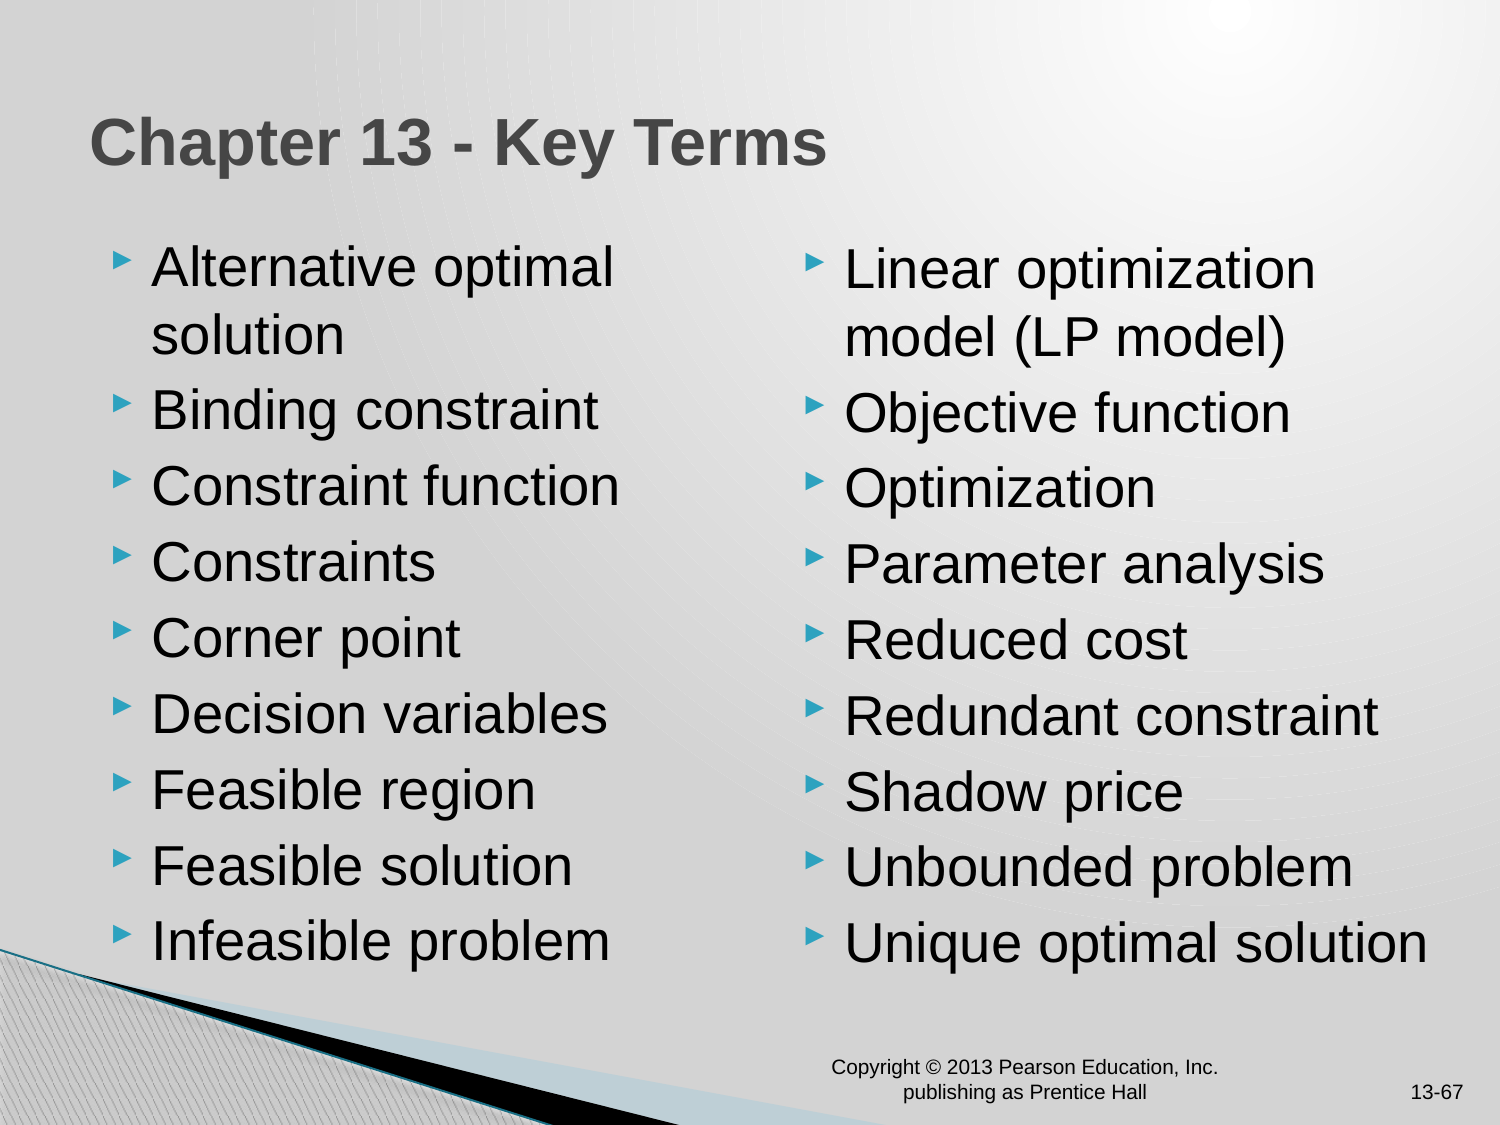

# Chapter 13 - Key Terms
Alternative optimal solution
Binding constraint
Constraint function
Constraints
Corner point
Decision variables
Feasible region
Feasible solution
Infeasible problem

Linear optimization model (LP model)
Objective function
Optimization
Parameter analysis
Reduced cost
Redundant constraint
Shadow price
Unbounded problem
Unique optimal solution
Copyright © 2013 Pearson Education, Inc. publishing as Prentice Hall
13-67